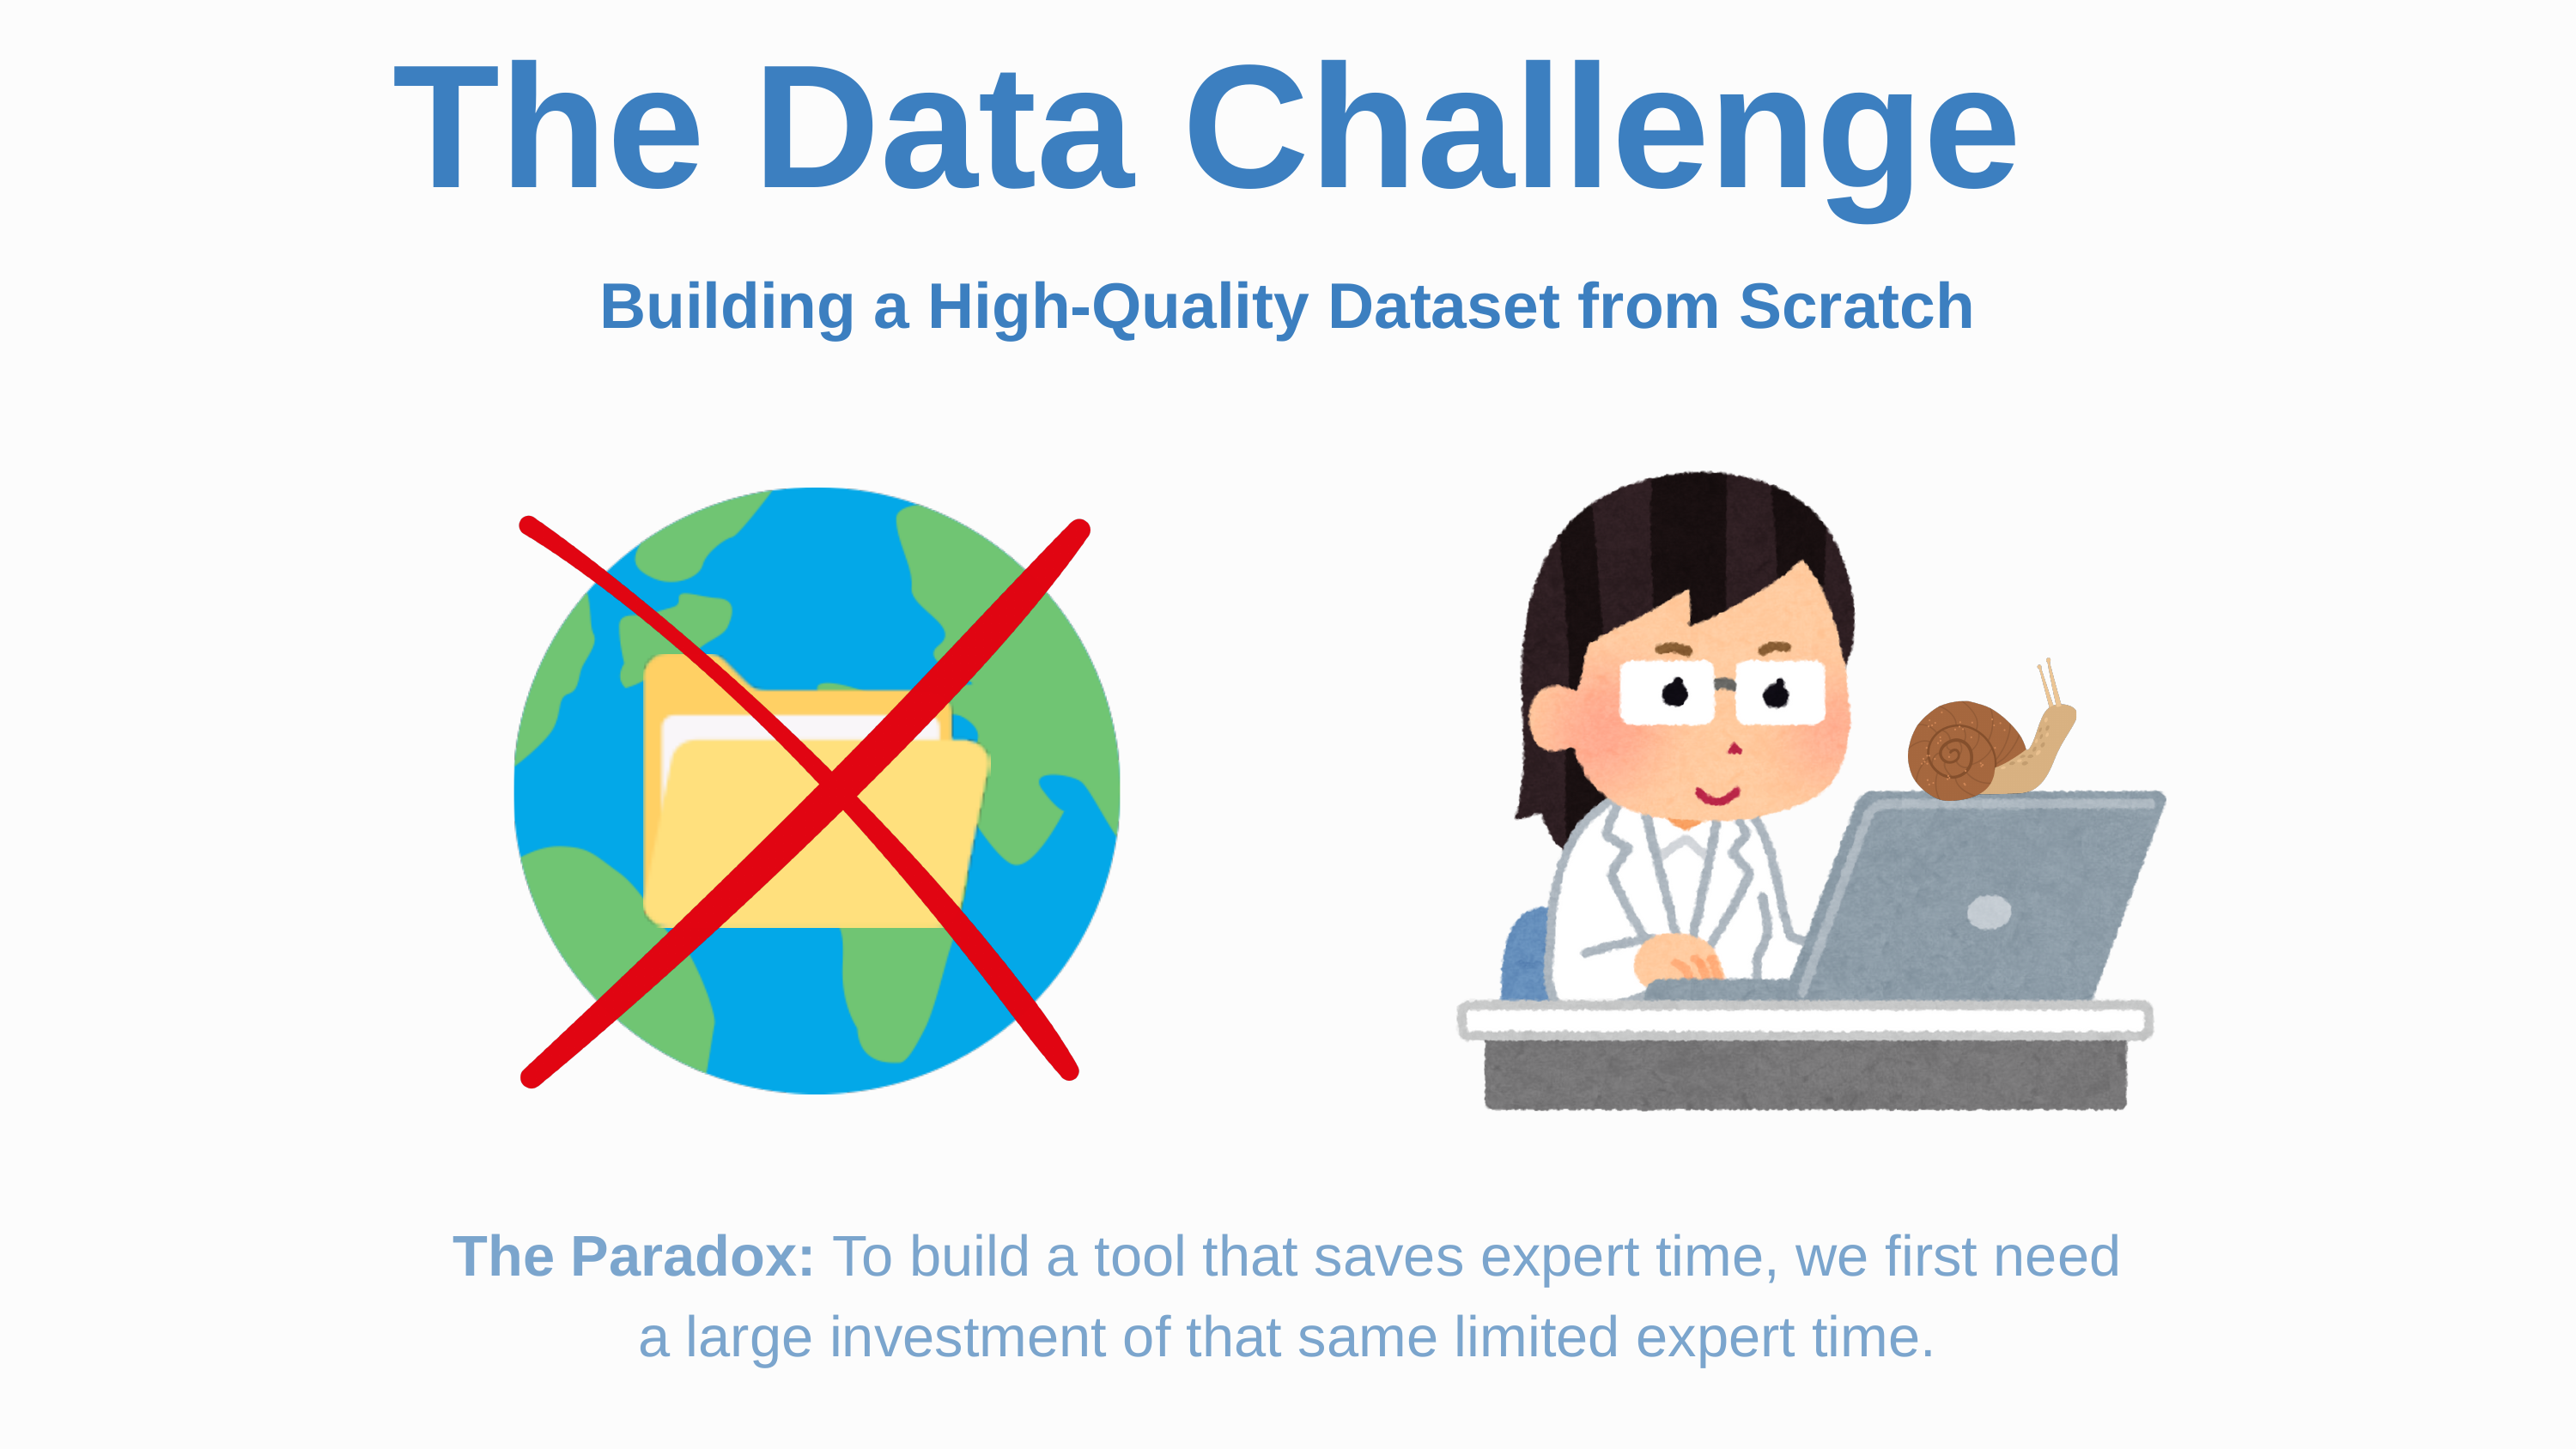

The Data Challenge
Building a High-Quality Dataset from Scratch

The Paradox: To build a tool that saves expert time, we first need a large investment of that same limited expert time.